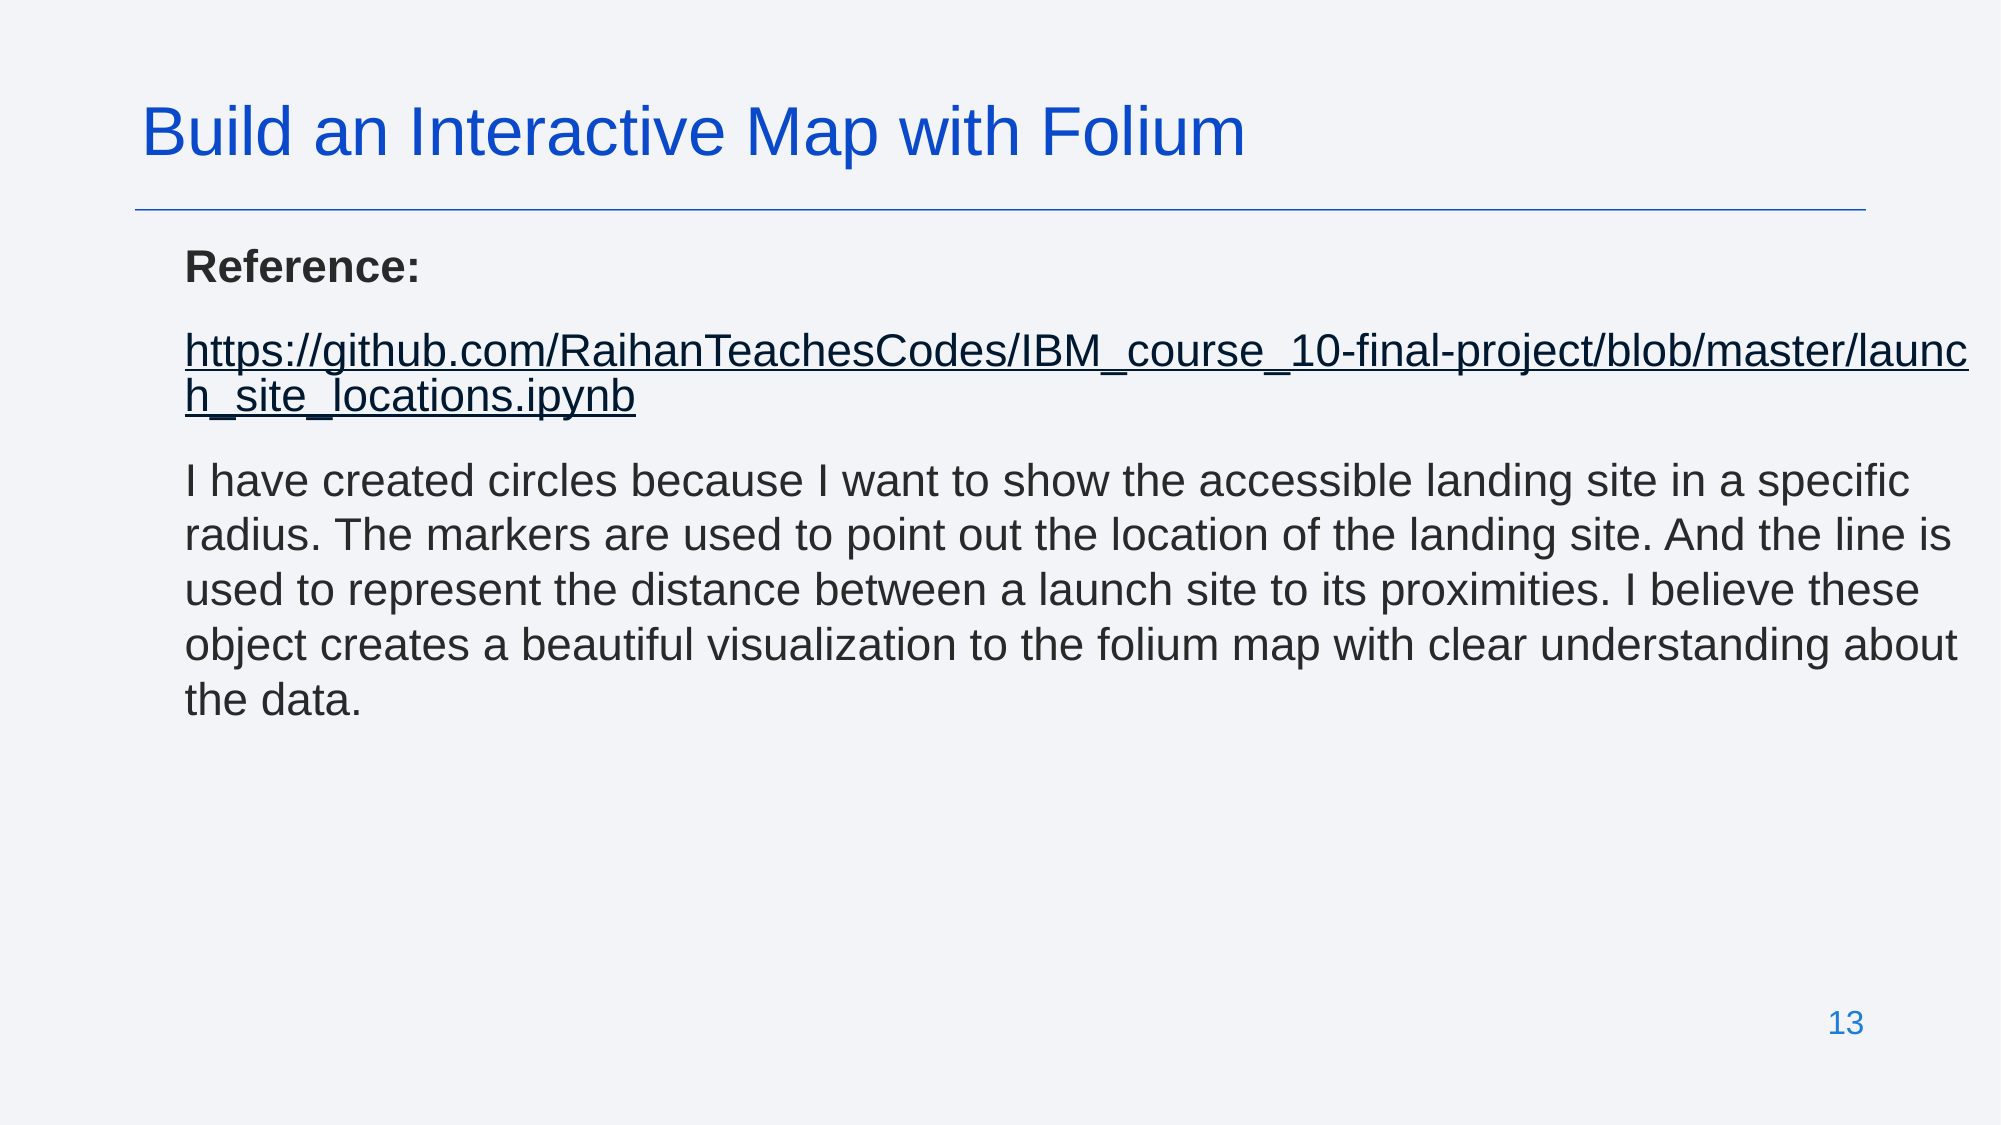

Build an Interactive Map with Folium
Reference:
https://github.com/RaihanTeachesCodes/IBM_course_10-final-project/blob/master/launch_site_locations.ipynb
I have created circles because I want to show the accessible landing site in a specific radius. The markers are used to point out the location of the landing site. And the line is used to represent the distance between a launch site to its proximities. I believe these object creates a beautiful visualization to the folium map with clear understanding about the data.

13